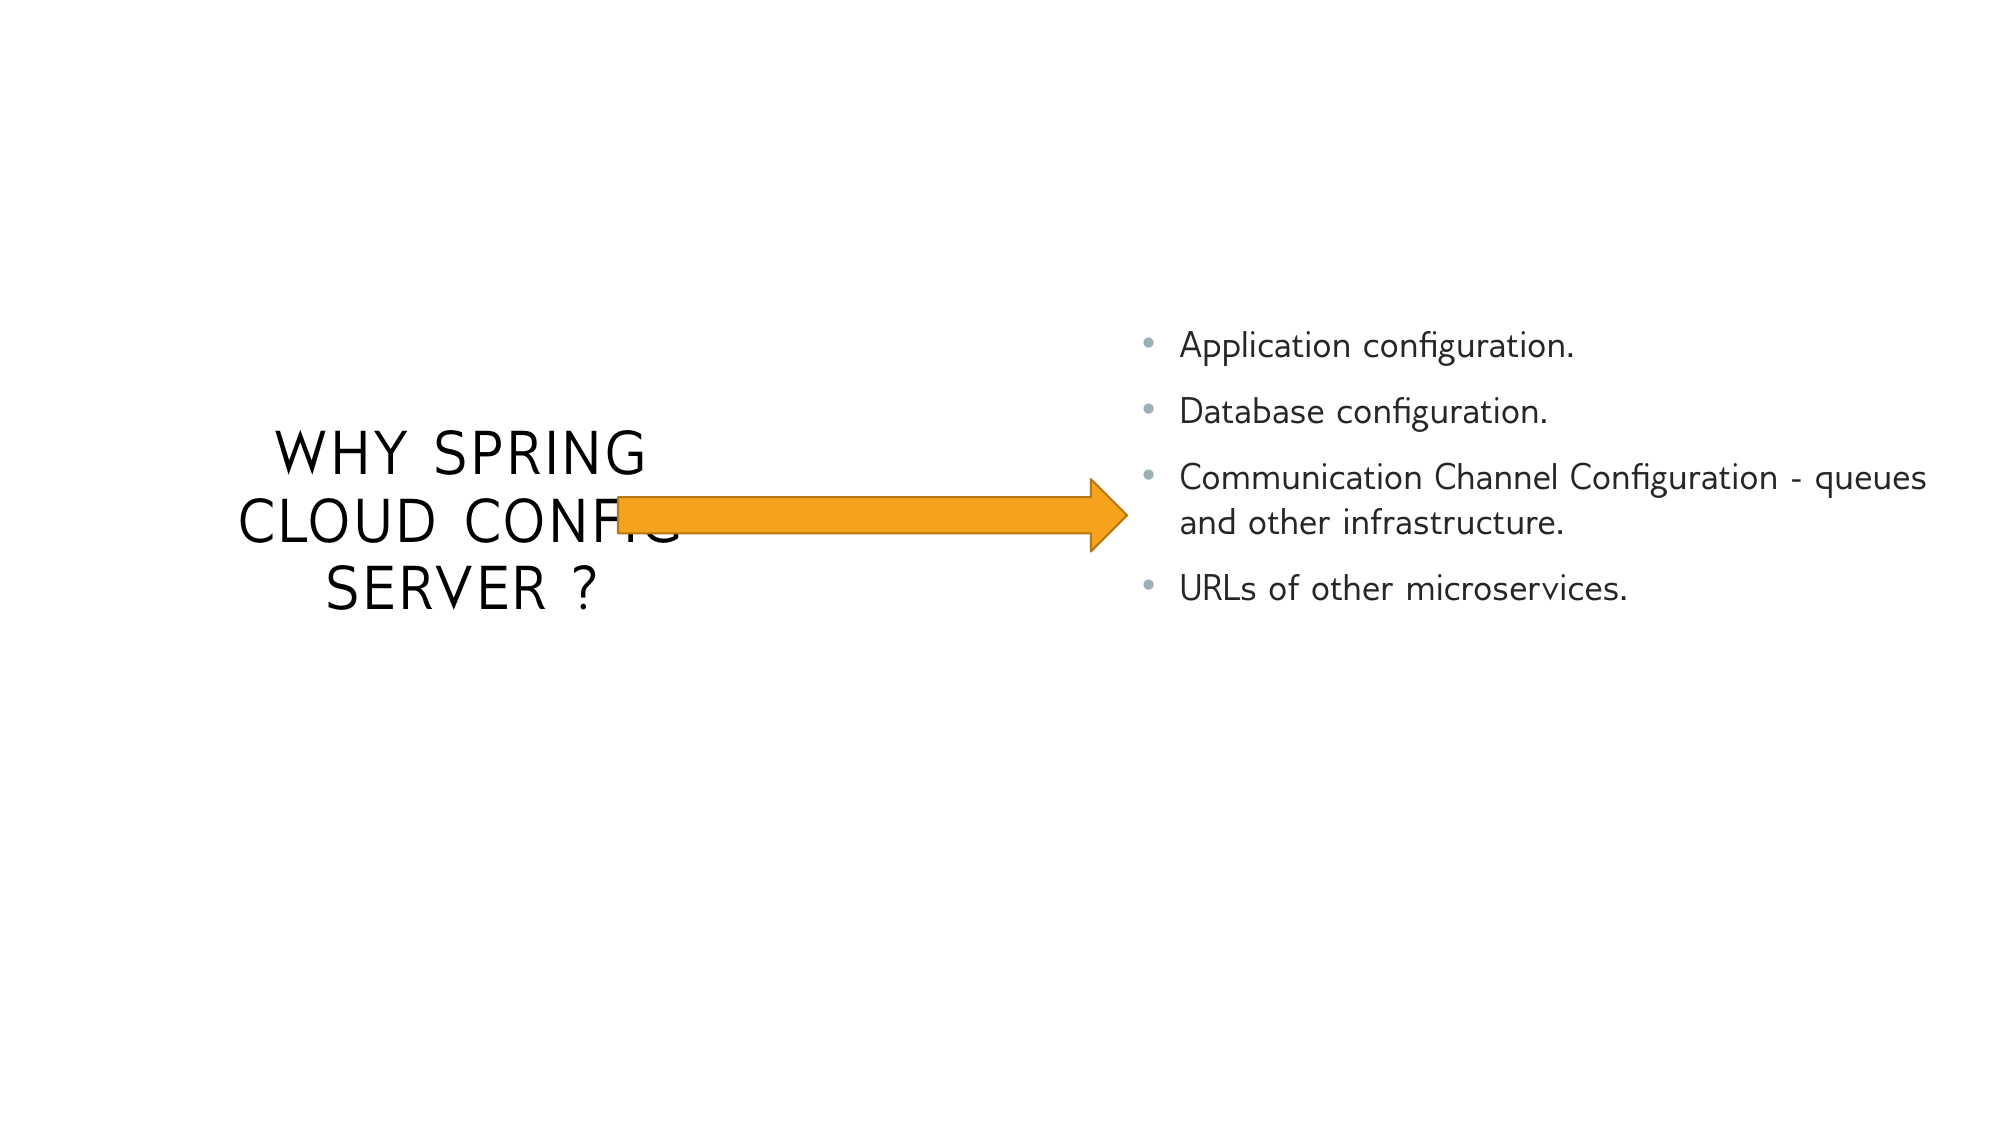

Why Spring Cloud ConFig Server ?
Application configuration.
Database configuration.
Communication Channel Configuration - queues and other infrastructure.
URLs of other microservices.